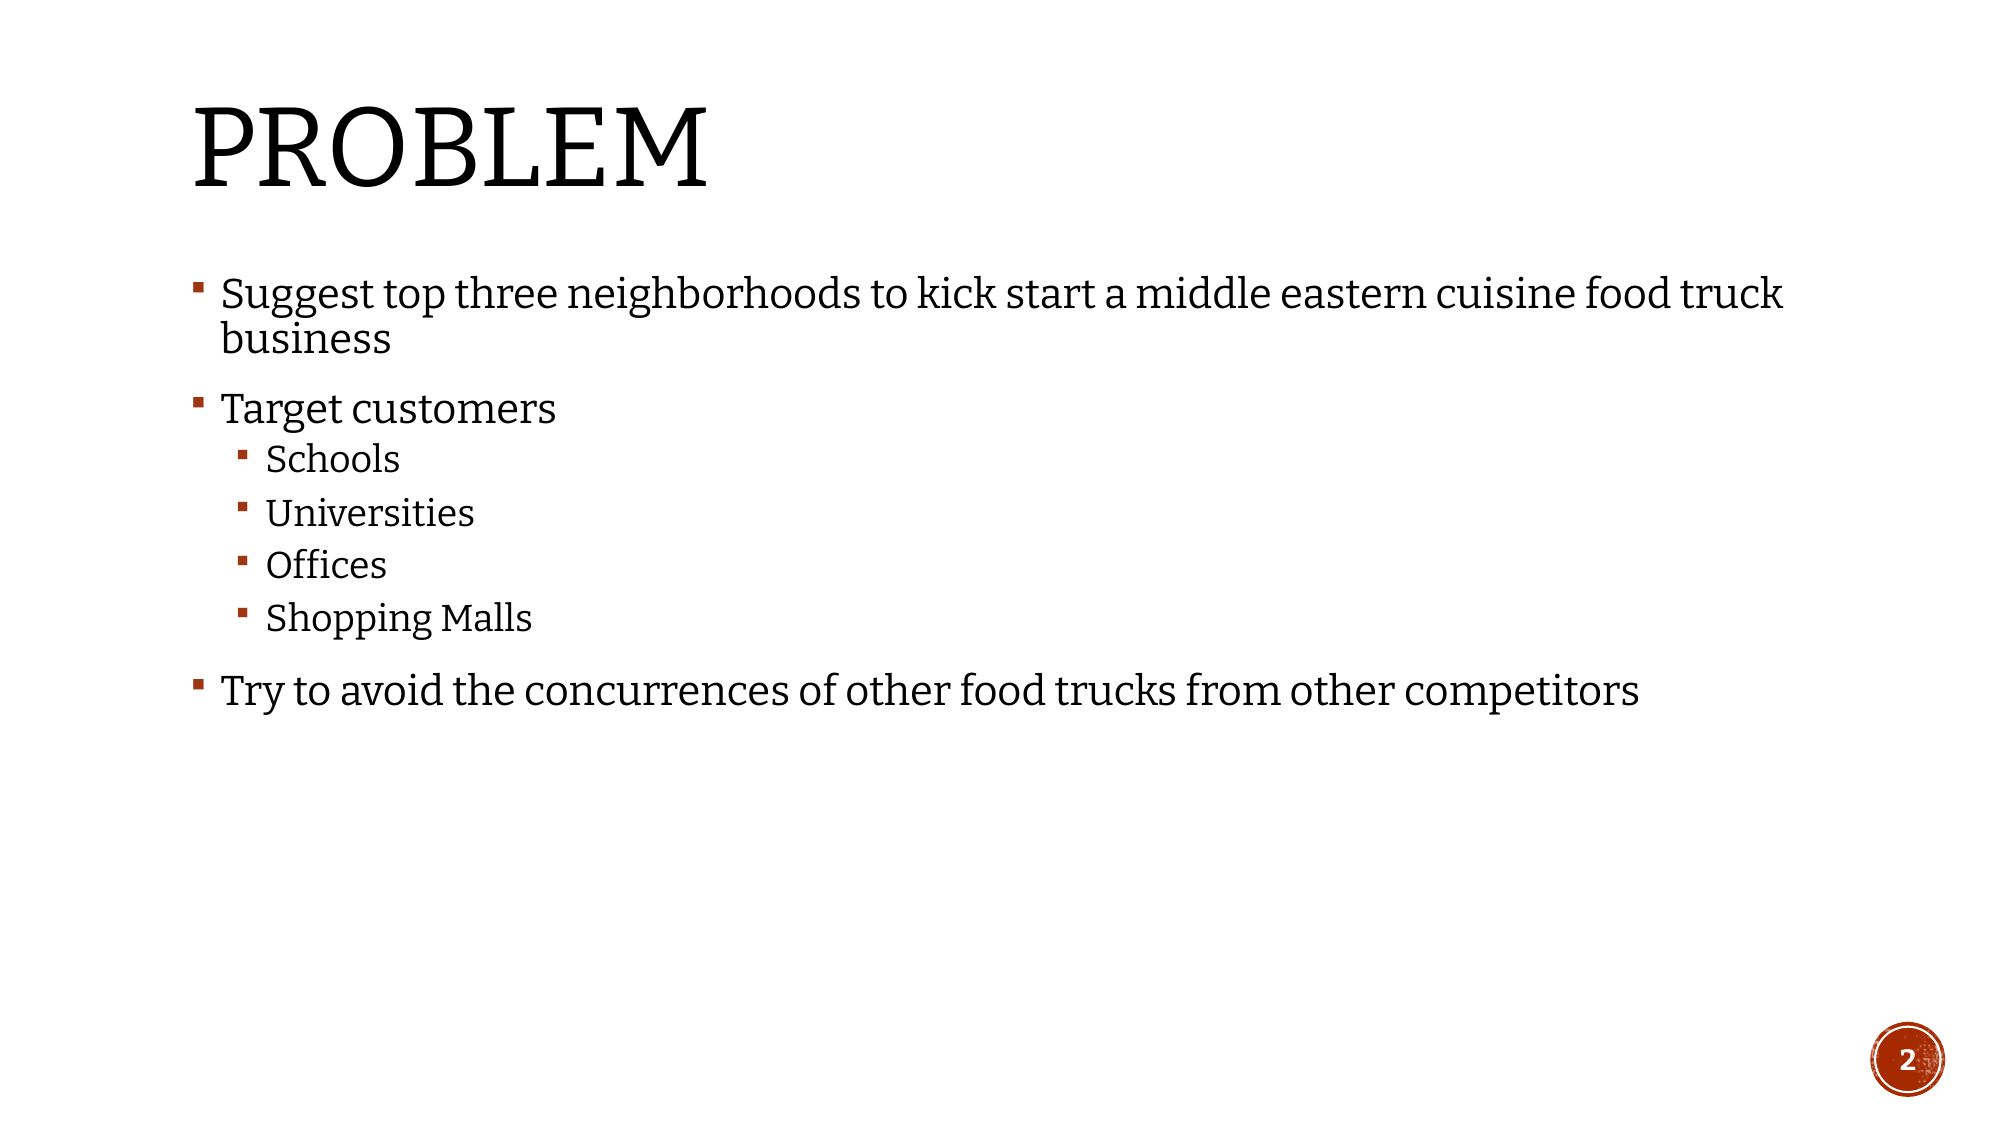

# problem
Suggest top three neighborhoods to kick start a middle eastern cuisine food truck business
Target customers
Schools
Universities
Offices
Shopping Malls
Try to avoid the concurrences of other food trucks from other competitors
2